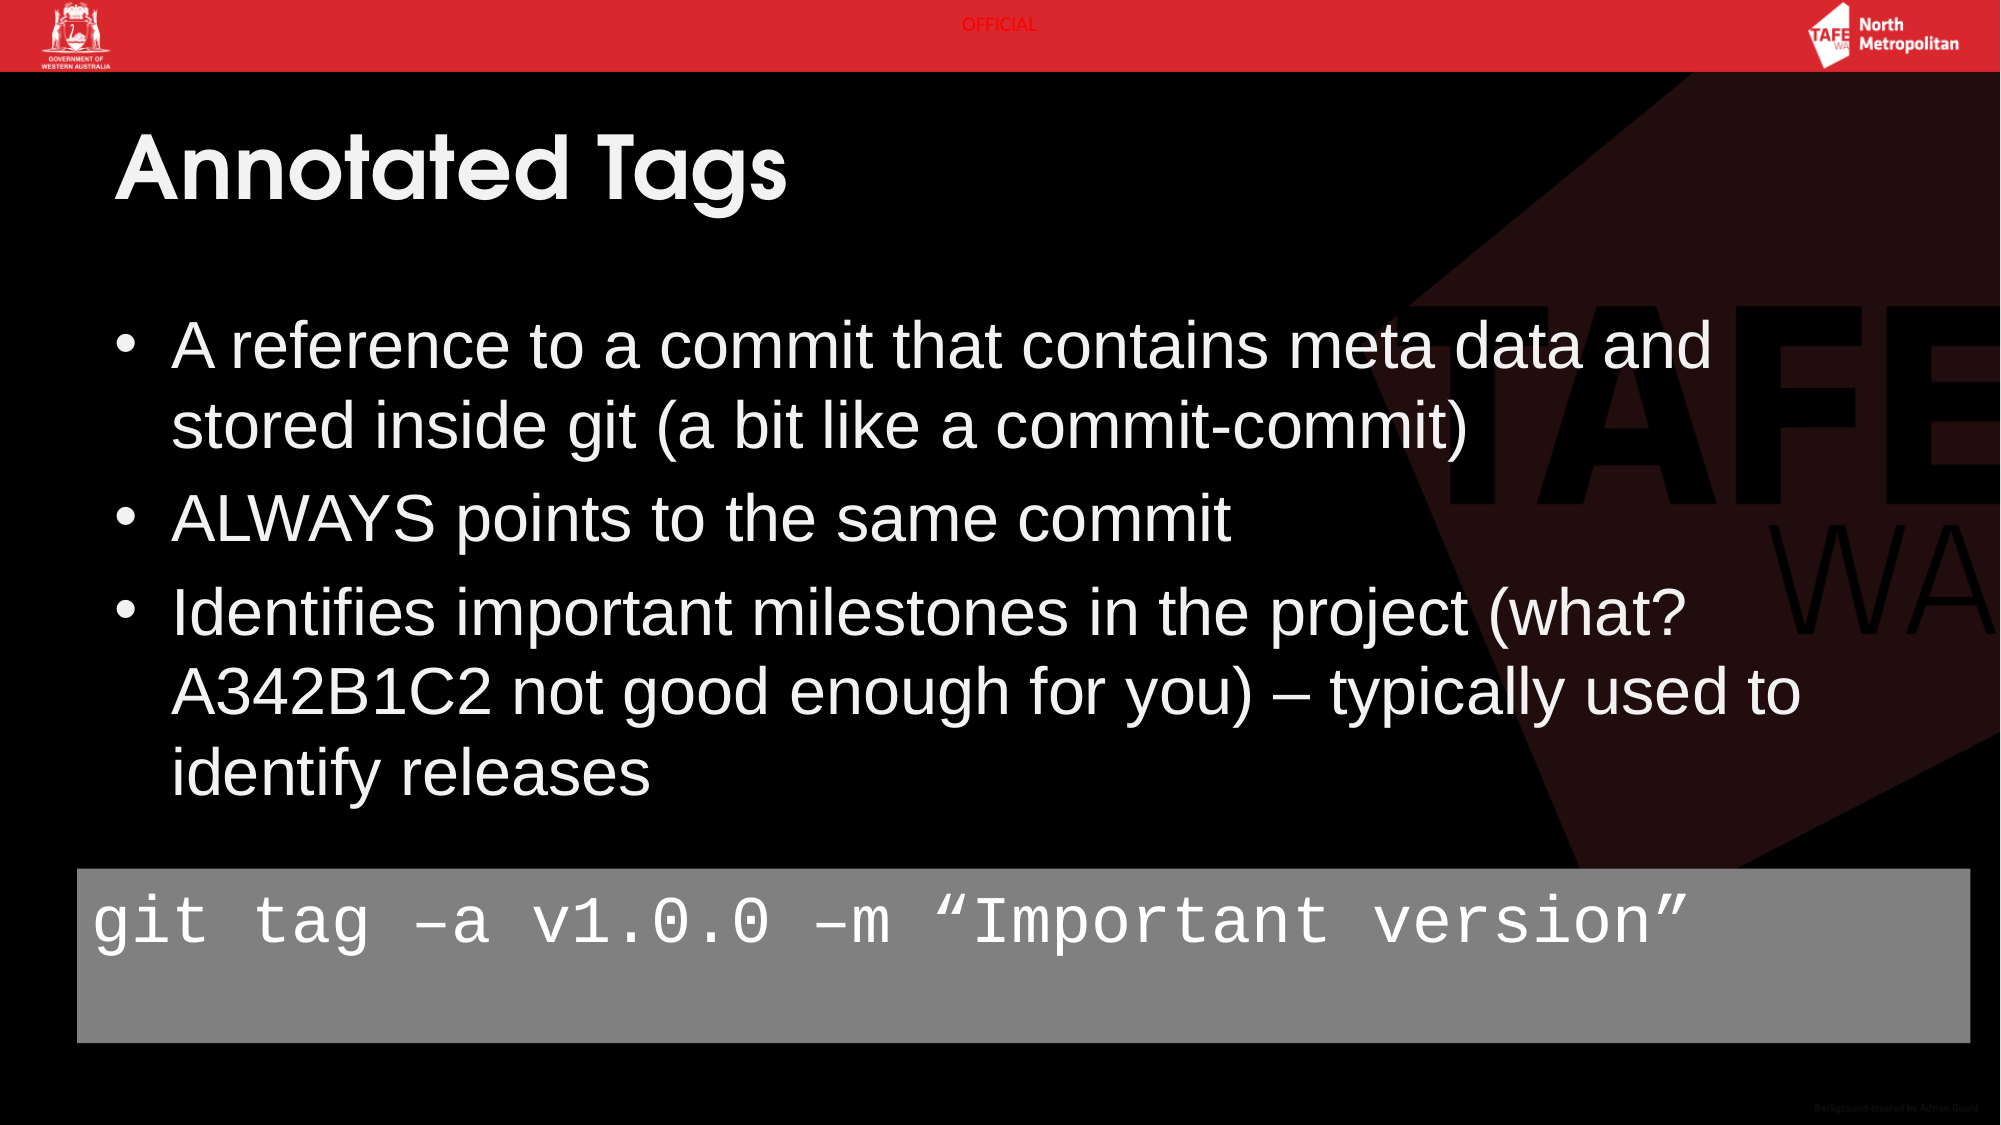

# Annotated Tags
A reference to a commit that contains meta data and stored inside git (a bit like a commit-commit)
ALWAYS points to the same commit
Identifies important milestones in the project (what? A342B1C2 not good enough for you) – typically used to identify releases

git tag –a v1.0.0 –m “Important version”